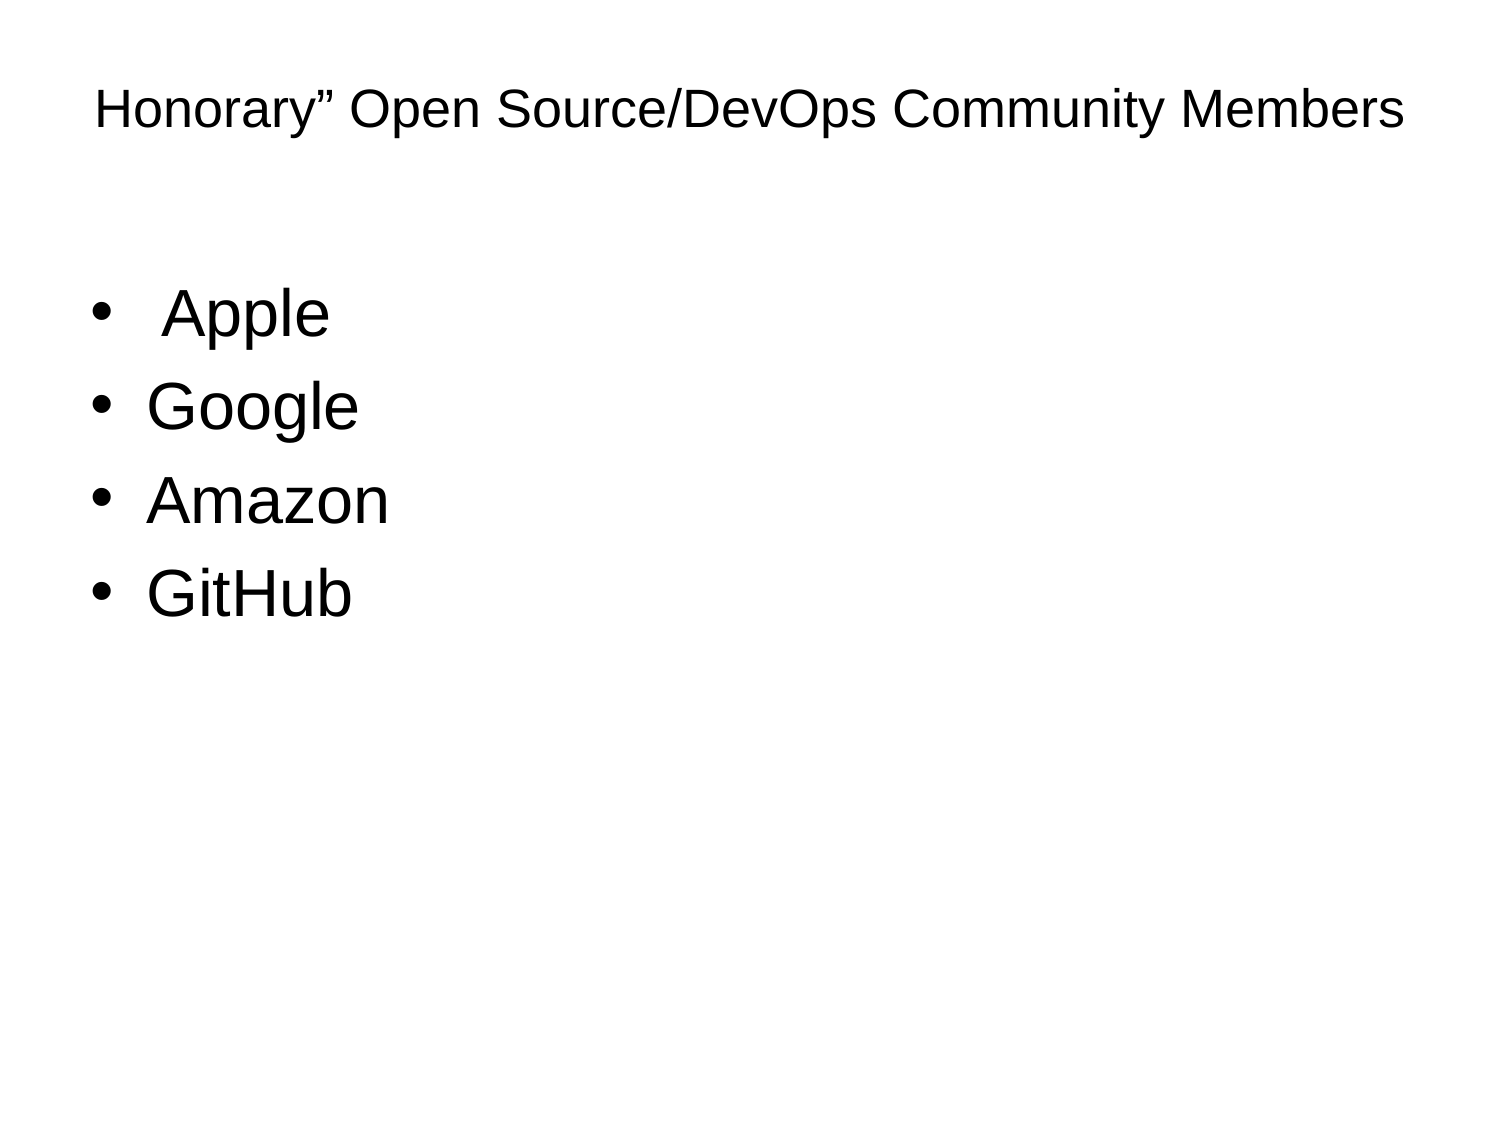

# Honorary” Open Source/DevOps Community Members
 Apple
Google
Amazon
GitHub